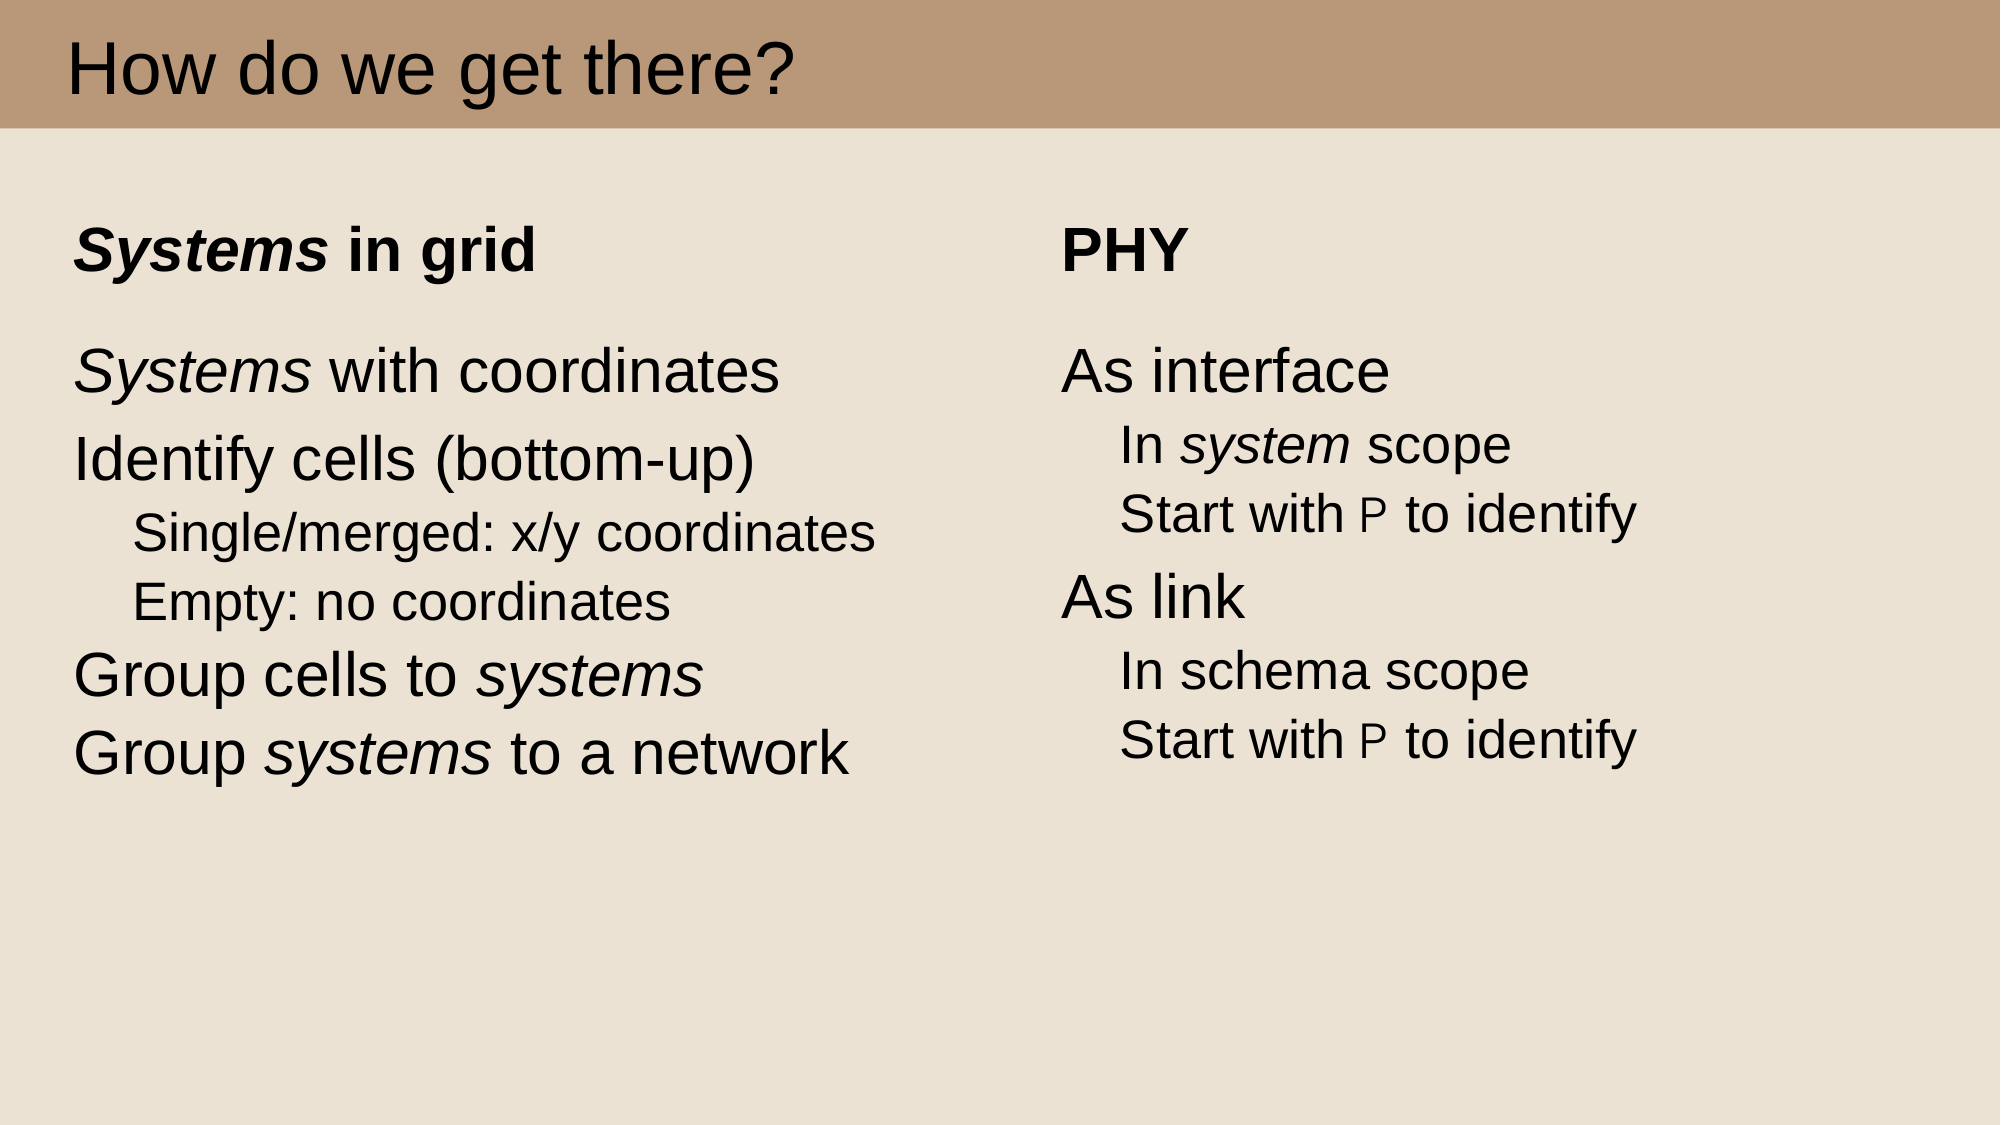

# How do we get there?
Systems in grid
PHY
As interface
In system scope
Start with P to identify
As link
In schema scope
Start with P to identify
Systems with coordinates
Identify cells (bottom-up)
Single/merged: x/y coordinates
Empty: no coordinates
Group cells to systems
Group systems to a network